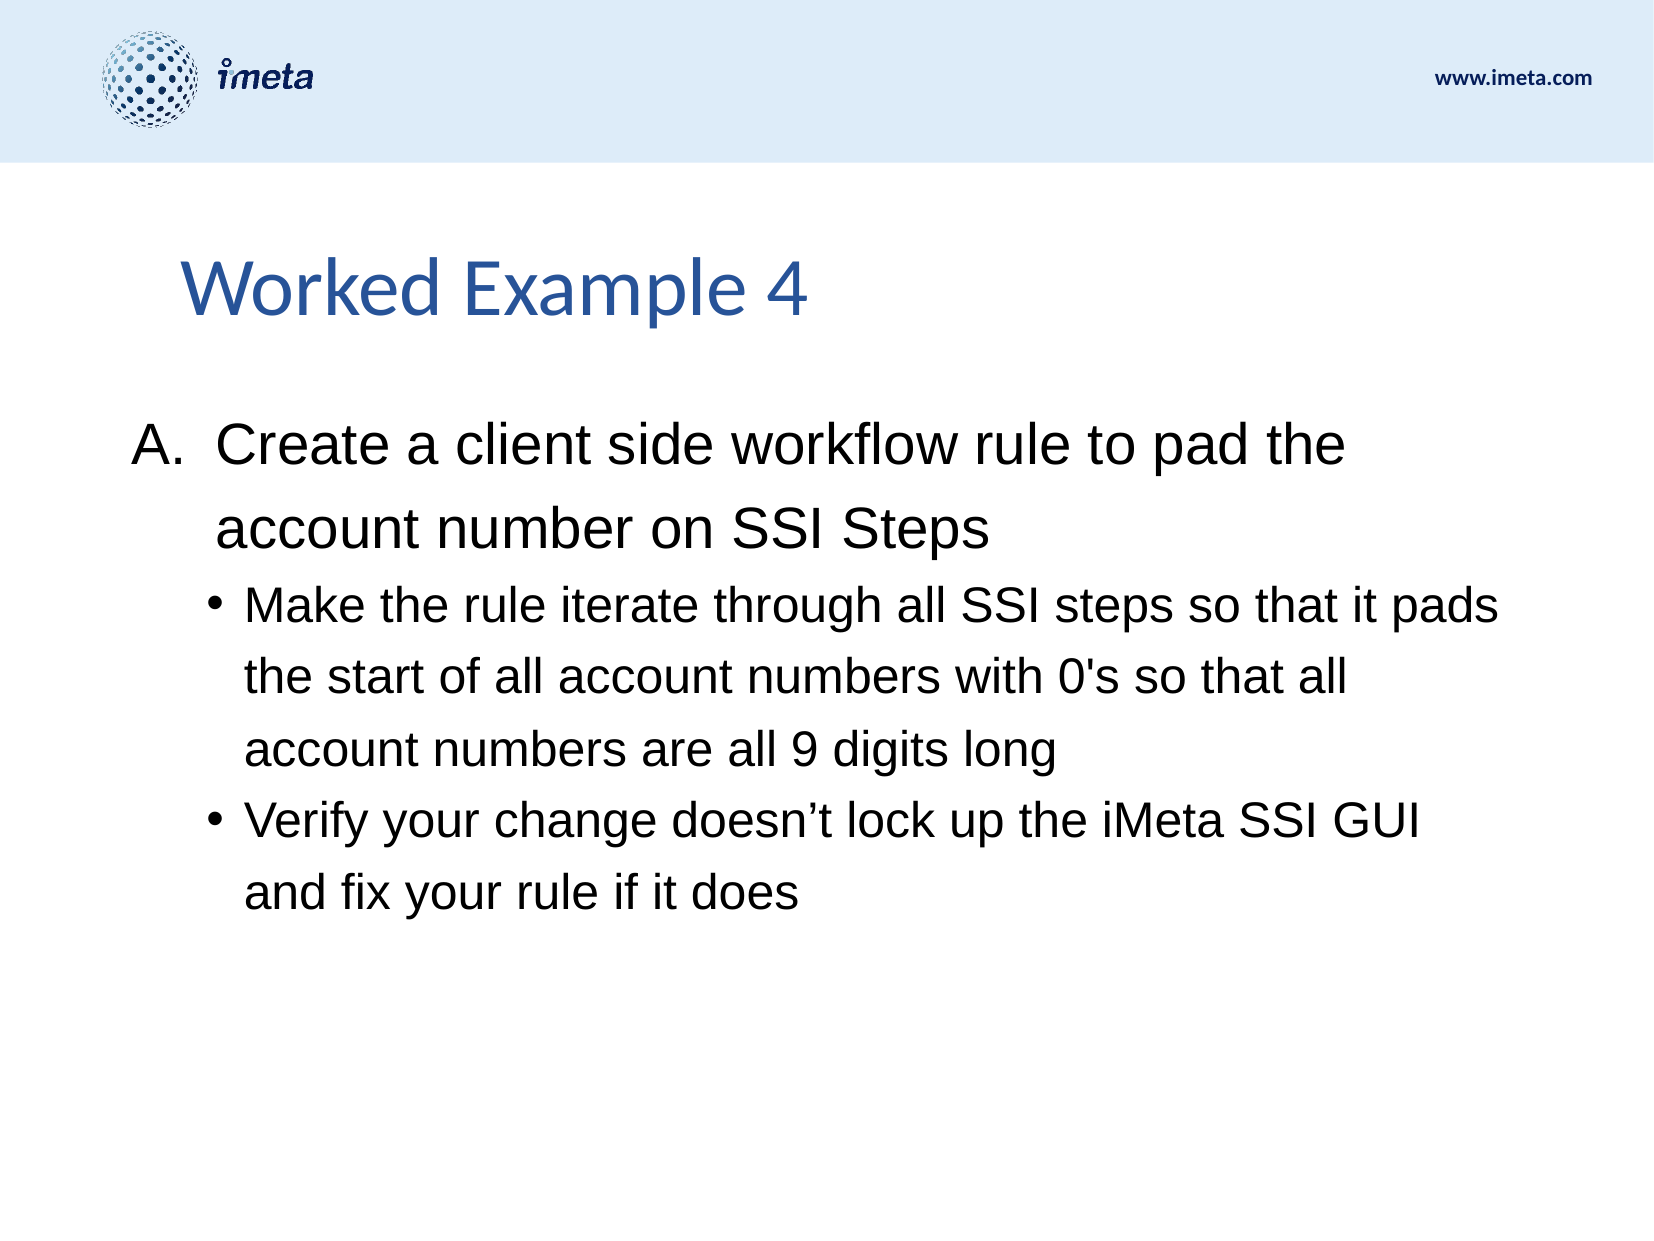

# Worked Example 4
Create a client side workflow rule to pad the account number on SSI Steps
Make the rule iterate through all SSI steps so that it pads the start of all account numbers with 0's so that all account numbers are all 9 digits long
Verify your change doesn’t lock up the iMeta SSI GUI and fix your rule if it does